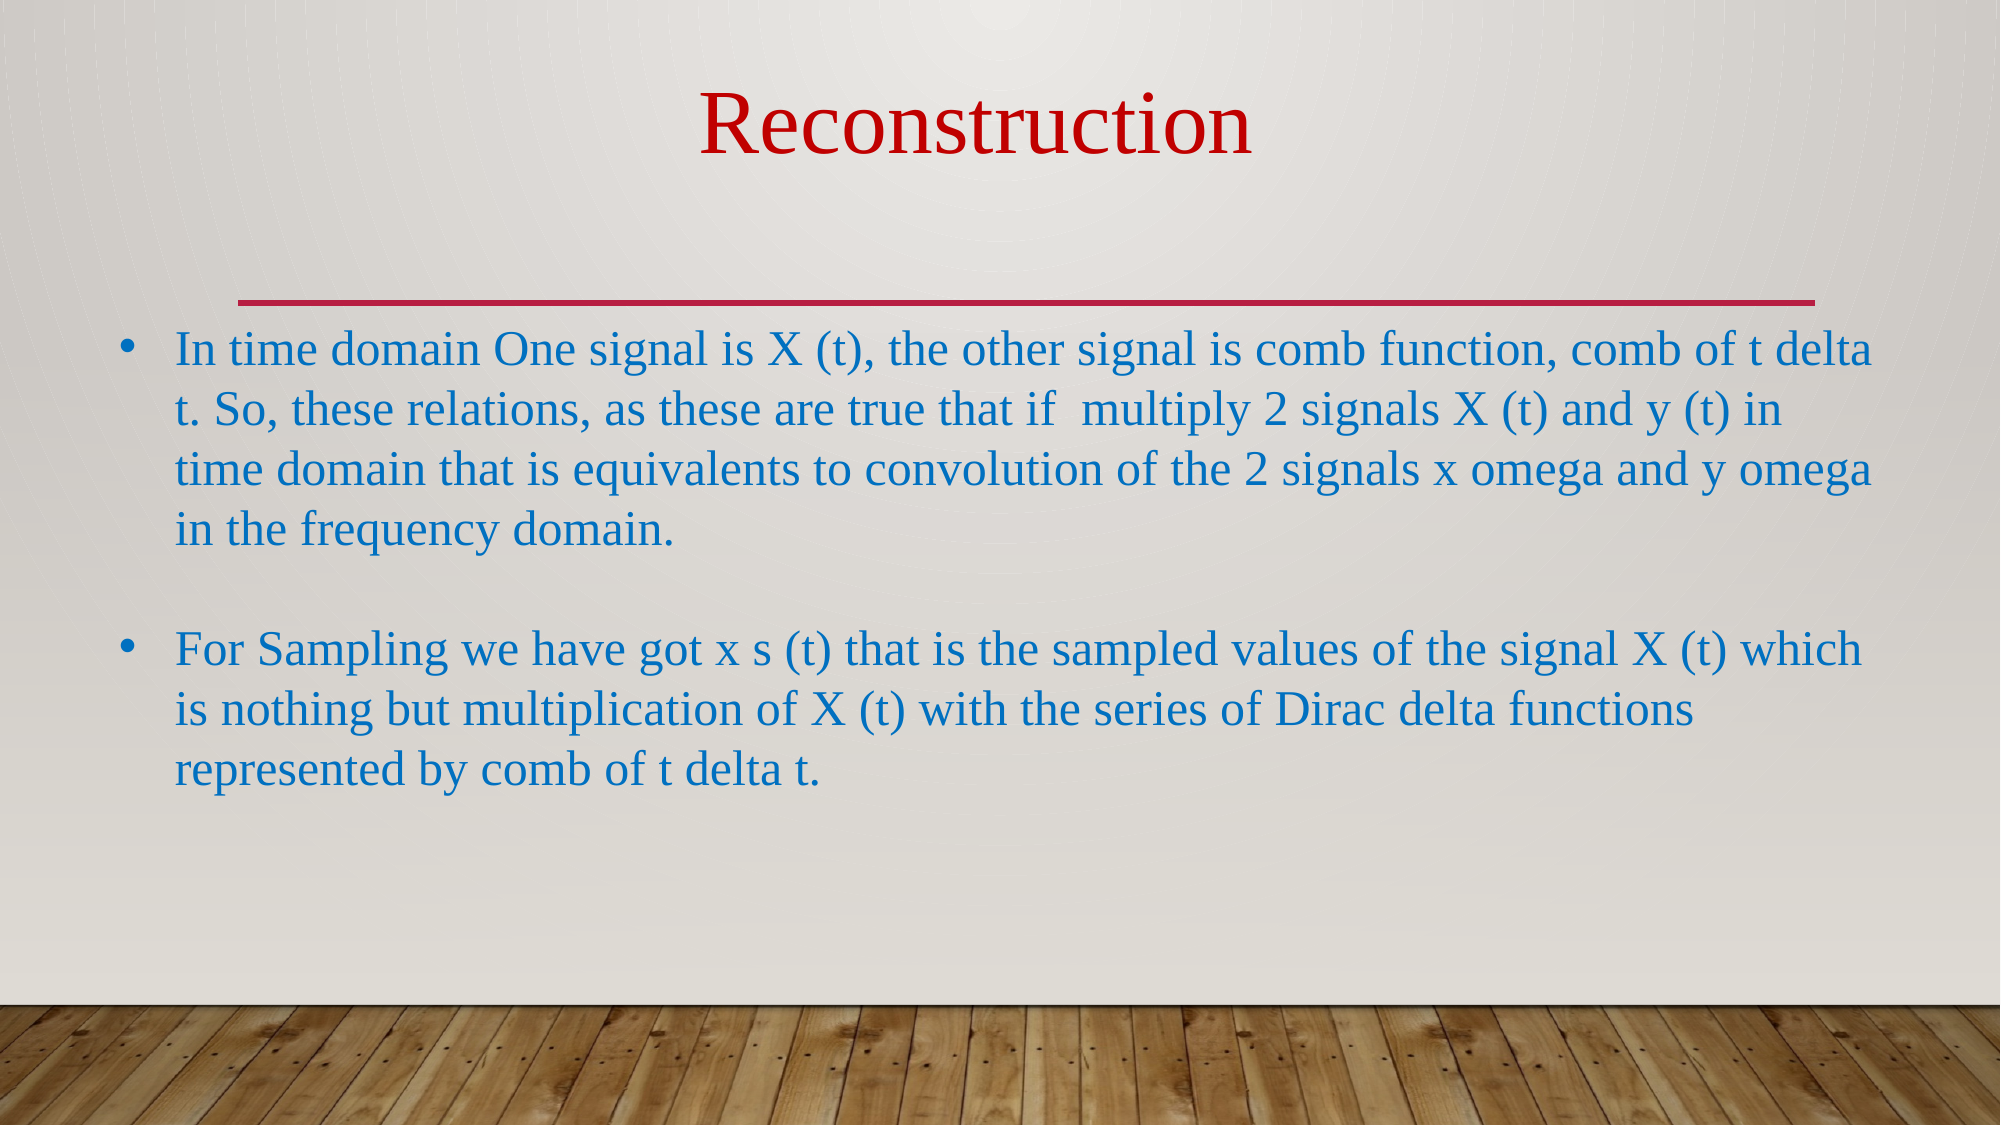

Reconstruction

In time domain One signal is X (t), the other signal is comb function, comb of t delta t. So, these relations, as these are true that if  multiply 2 signals X (t) and y (t) in time domain that is equivalents to convolution of the 2 signals x omega and y omega in the frequency domain.

For Sampling we have got x s (t) that is the sampled values of the signal X (t) which is nothing but multiplication of X (t) with the series of Dirac delta functions represented by comb of t delta t.